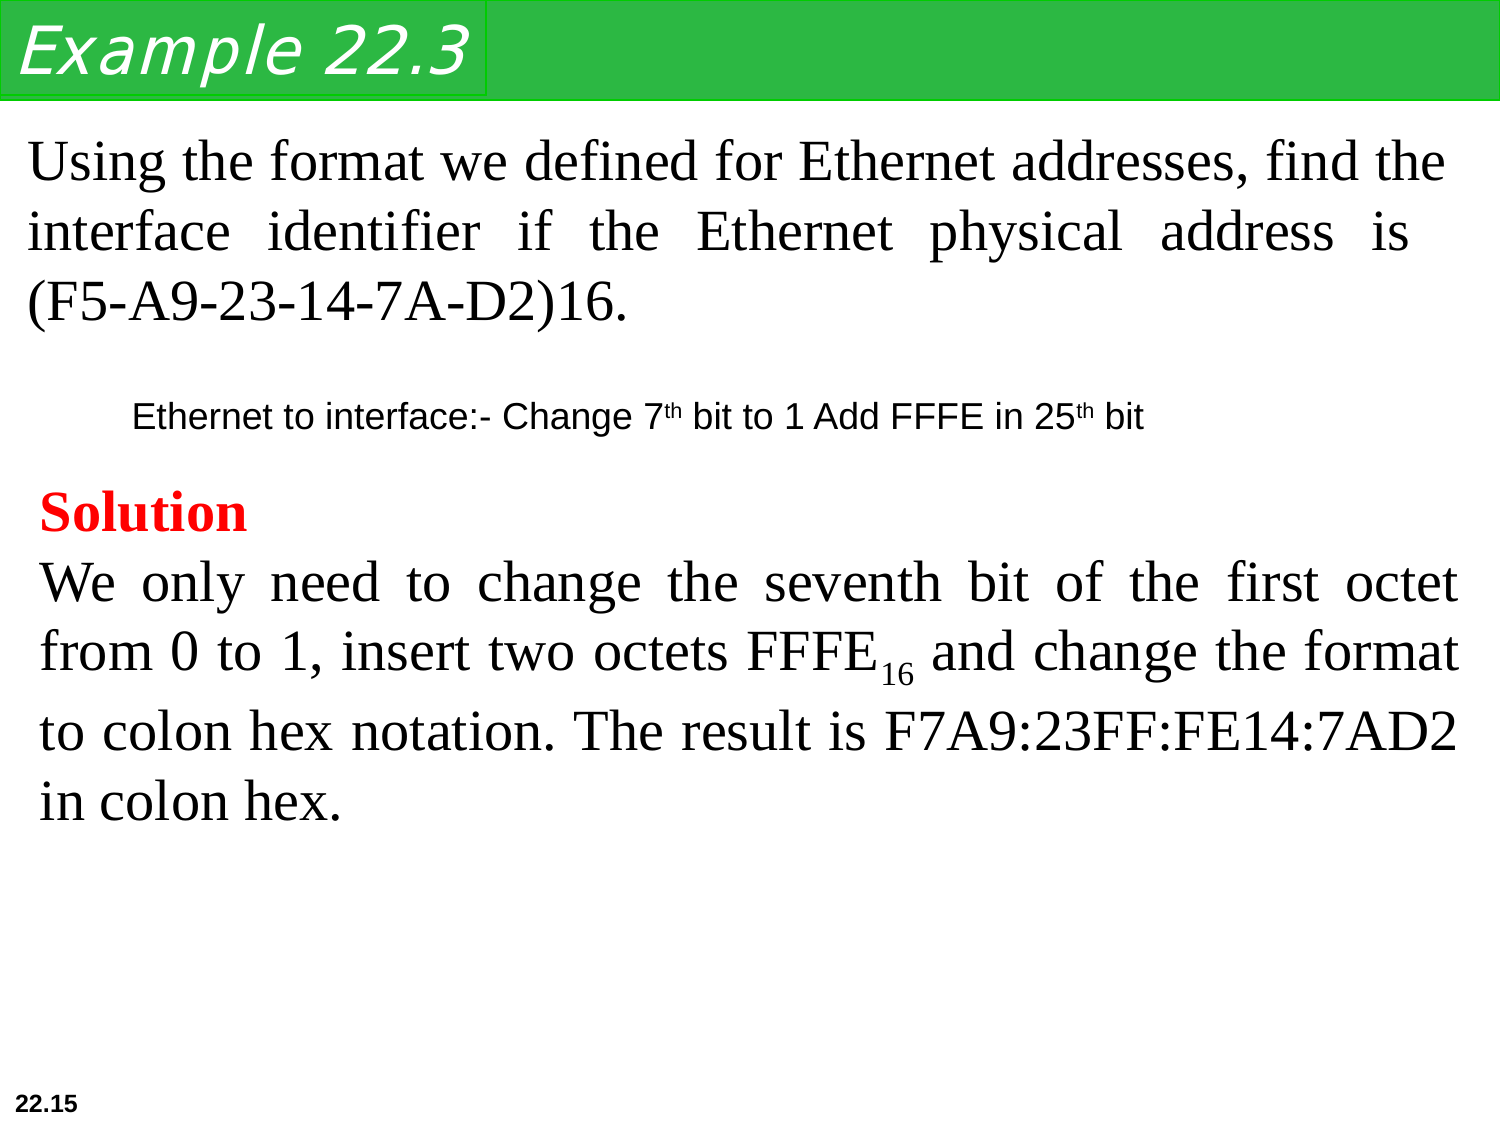

Example 22.3
Using the format we defined for Ethernet addresses, find the interface identifier if the Ethernet physical address is
(F5-A9-23-14-7A-D2)16.
Ethernet to interface:- Change 7th bit to 1 Add FFFE in 25th bit
Solution
We only need to change the seventh bit of the first octet from 0 to 1, insert two octets FFFE16 and change the format to colon hex notation. The result is F7A9:23FF:FE14:7AD2 in colon hex.
22.15